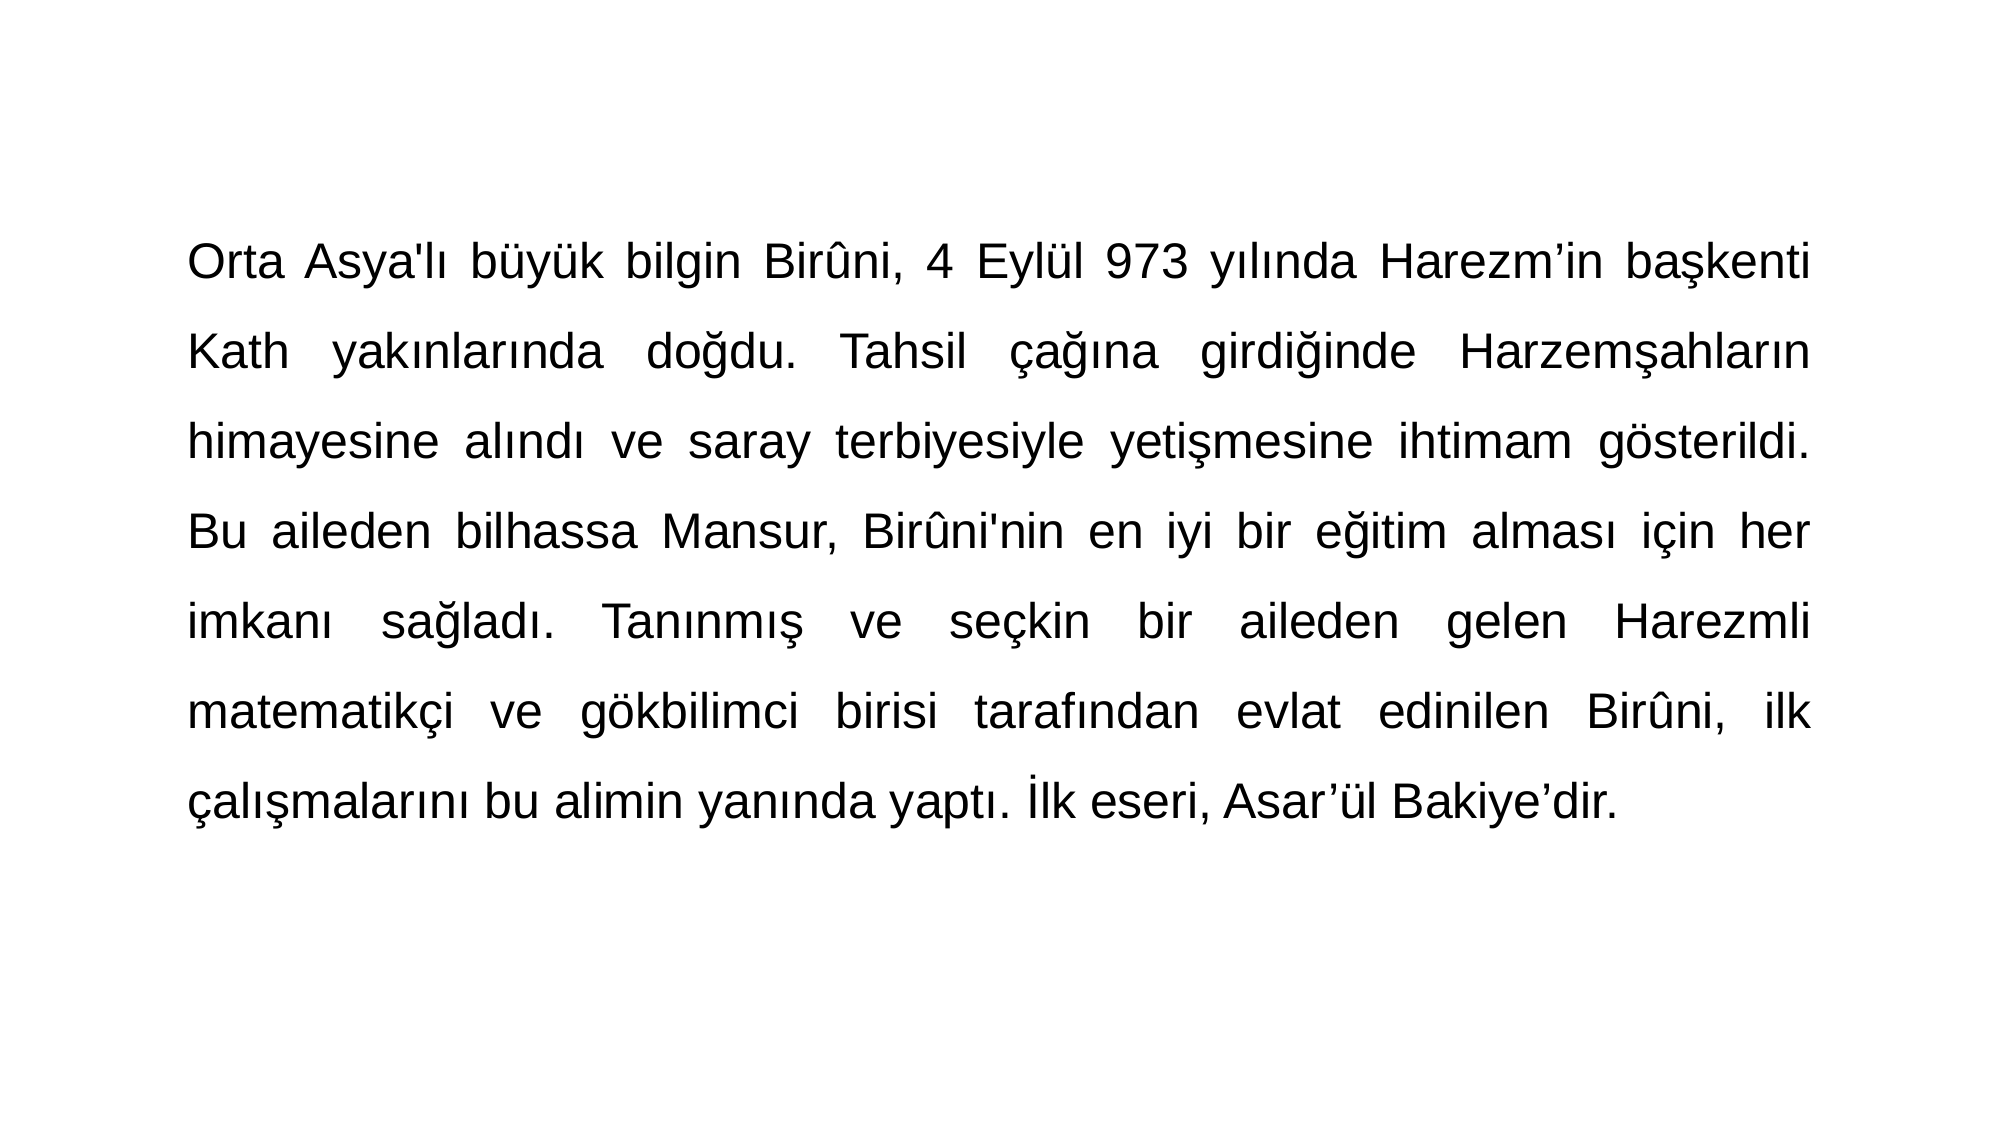

Orta Asya'lı büyük bilgin Birûni, 4 Eylül 973 yılında Harezm’in başkenti Kath yakınlarında doğdu. Tahsil çağına girdiğinde Harzemşahların himayesine alındı ve saray terbiyesiyle yetişmesine ihtimam gösterildi. Bu aileden bilhassa Mansur, Birûni'nin en iyi bir eğitim alması için her imkanı sağladı. Tanınmış ve seçkin bir aileden gelen Harezmli matematikçi ve gökbilimci birisi tarafından evlat edinilen Birûni, ilk çalışmalarını bu alimin yanında yaptı. İlk eseri, Asar’ül Bakiye’dir.